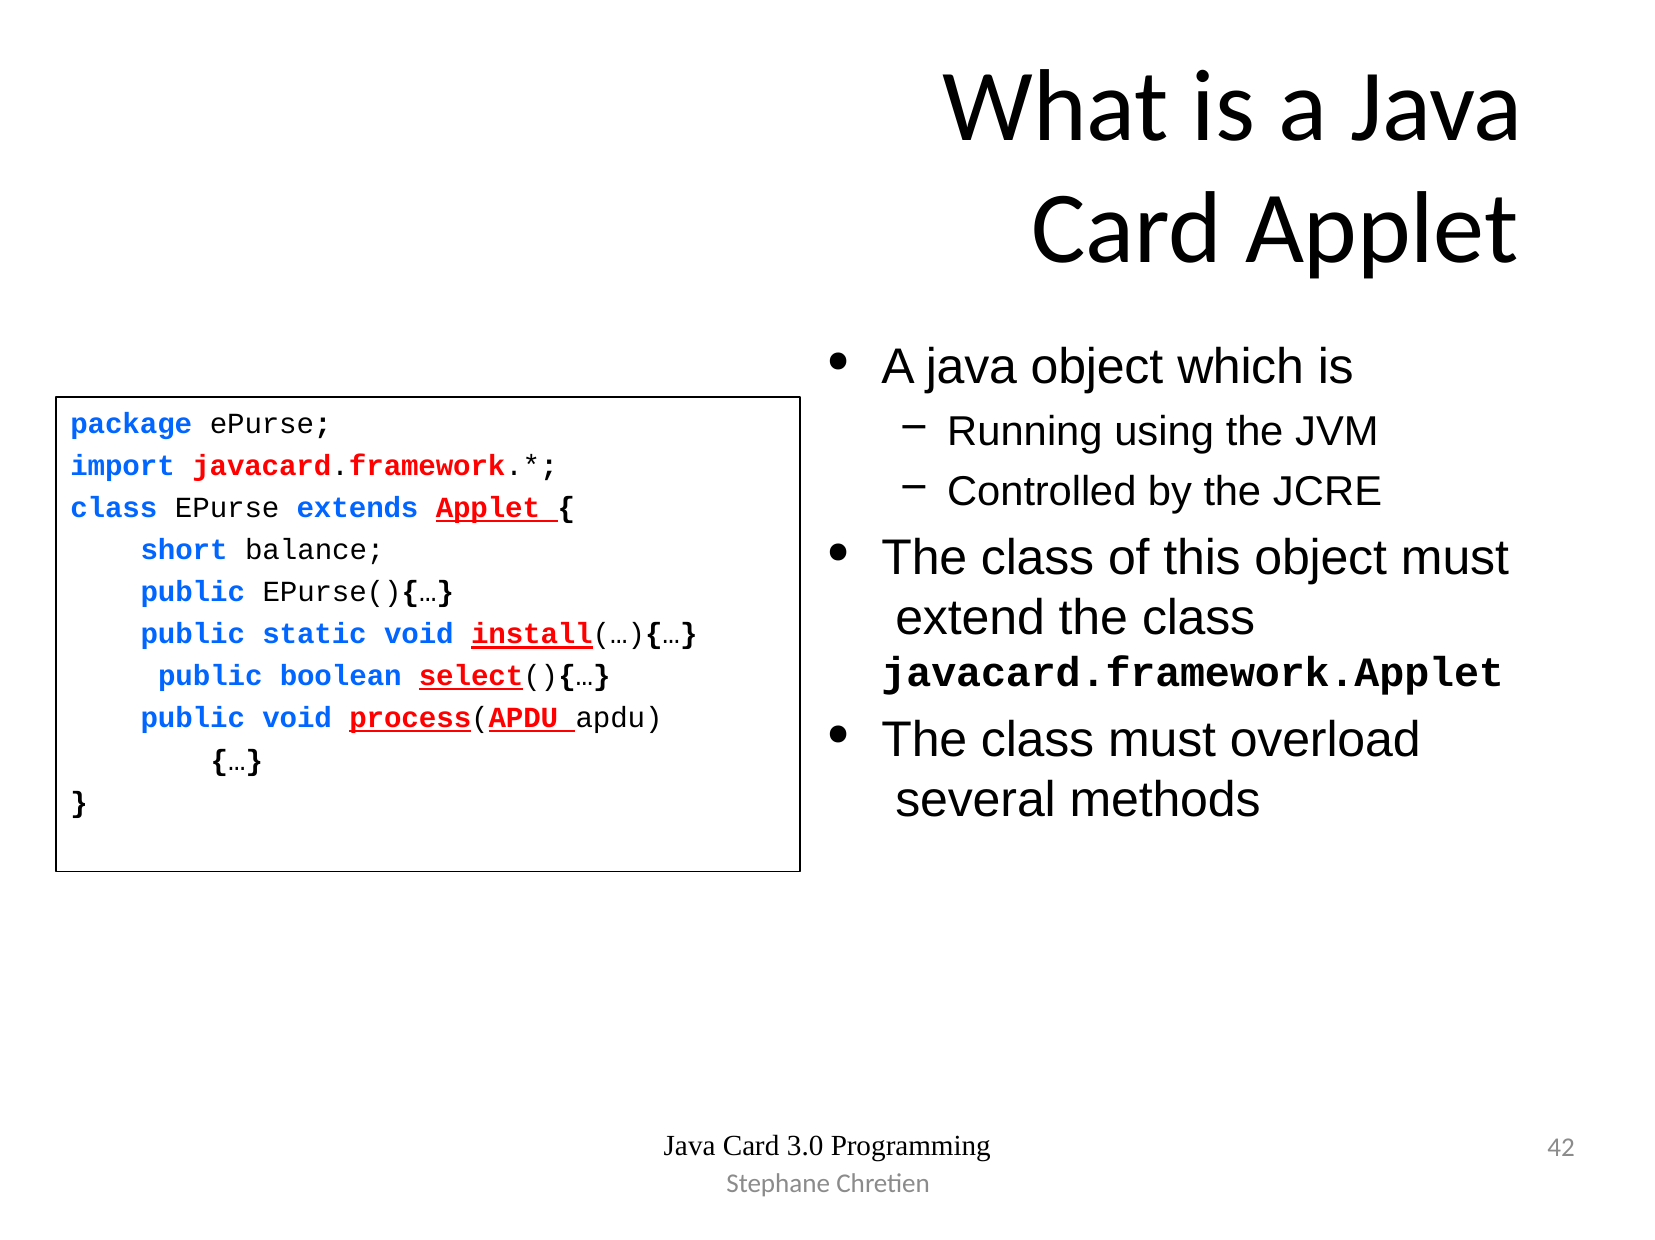

# What is a Java  Card Applet
A java object which is
Running using the JVM
Controlled by the JCRE
The class of this object must  extend the class  javacard.framework.Applet
The class must overload  several methods

package ePurse;
import javacard.framework.*;  class EPurse extends Applet {
short balance;
public EPurse(){…}
public static void install(…){…}  public boolean select(){…}  public void process(APDU apdu)
{…}
}
Java Card 3.0 Programming
42
Stephane Chretien